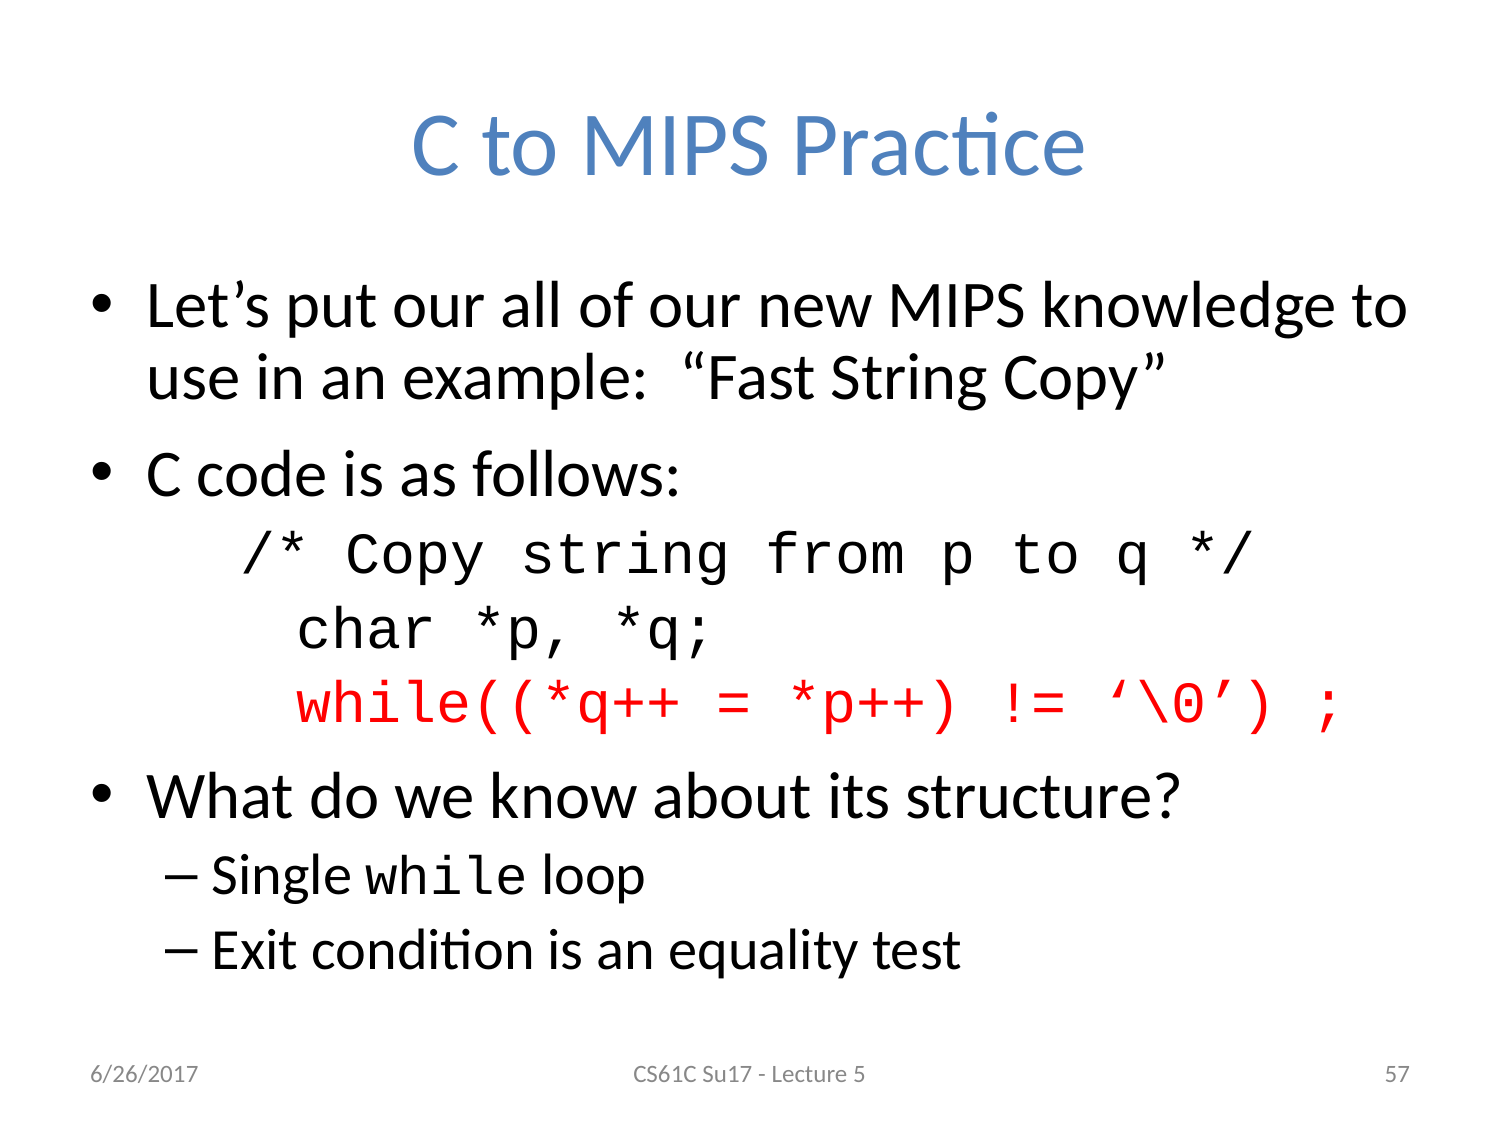

# C to MIPS Practice
Let’s put our all of our new MIPS knowledge to use in an example:  “Fast String Copy”
C code is as follows:
	/* Copy string from p to q */
		char *p, *q;
		while((*q++ = *p++) != ‘\0’) ;
What do we know about its structure?
Single while loop
Exit condition is an equality test
6/26/2017
CS61C Su17 - Lecture 5
57